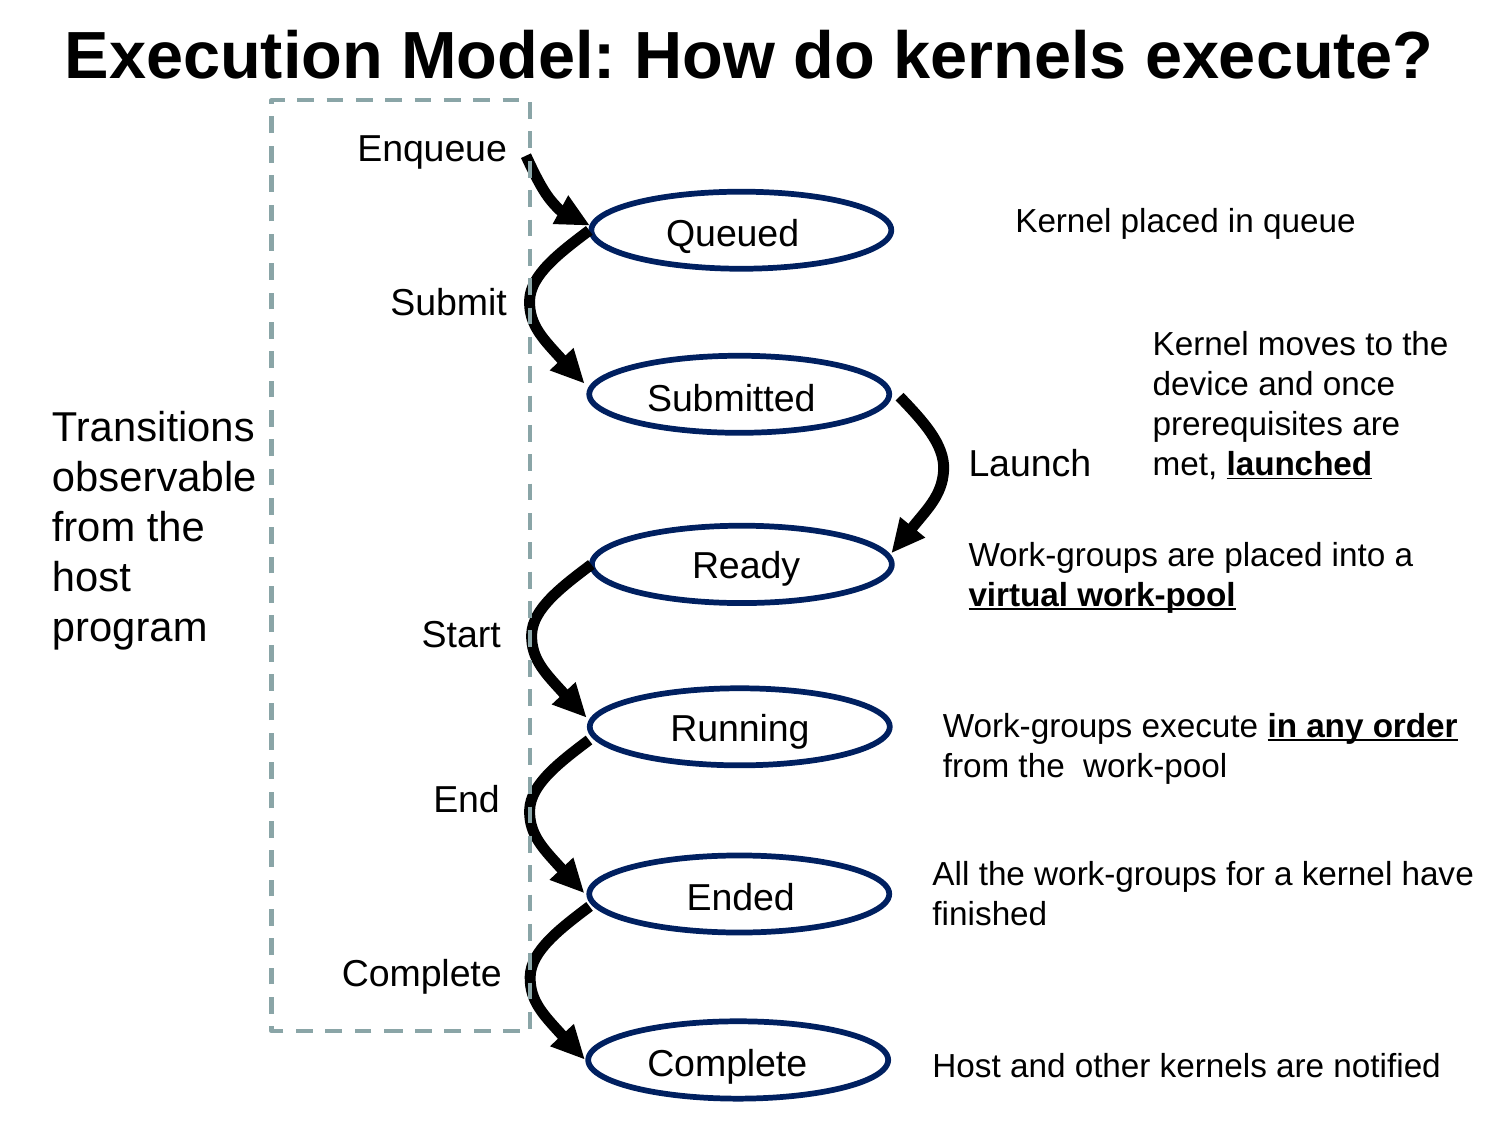

Execution Model: How do kernels execute?

Enqueue

Queued

Submit

Submitted

Launch

Ready

Start

Running

End

Ended

Complete

Complete
Kernel placed in queue
Kernel moves to the device and once prerequisites are met, launched
Transitions observable from the host program
Work-groups are placed into a virtual work-pool
Work-groups execute in any order from the  work-pool
All the work-groups for a kernel have finished
Host and other kernels are notified